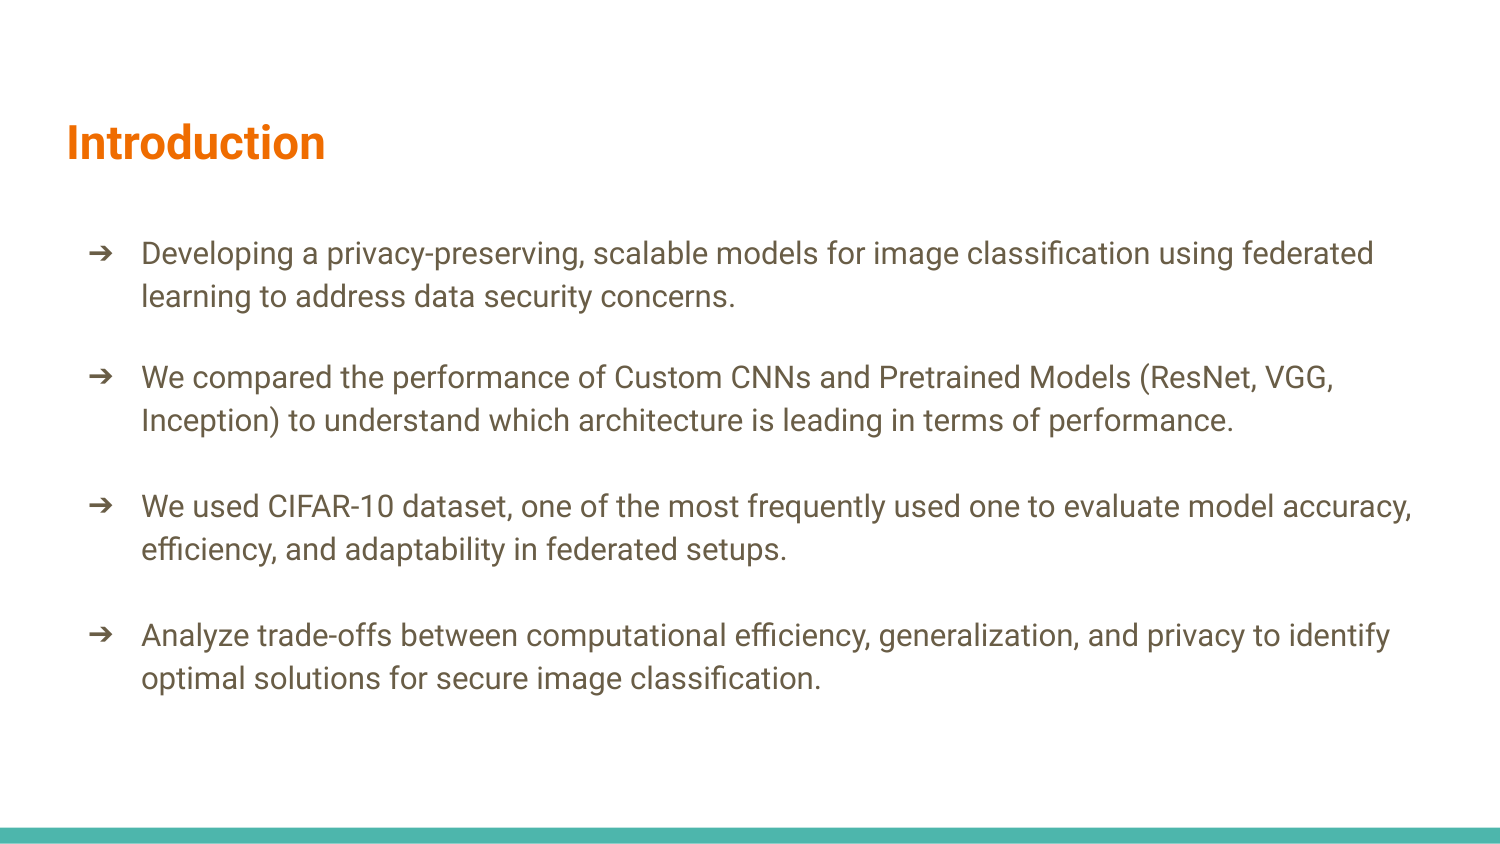

# Introduction
Developing a privacy-preserving, scalable models for image classification using federated learning to address data security concerns.
We compared the performance of Custom CNNs and Pretrained Models (ResNet, VGG, Inception) to understand which architecture is leading in terms of performance.
We used CIFAR-10 dataset, one of the most frequently used one to evaluate model accuracy, efficiency, and adaptability in federated setups.
Analyze trade-offs between computational efficiency, generalization, and privacy to identify optimal solutions for secure image classification.